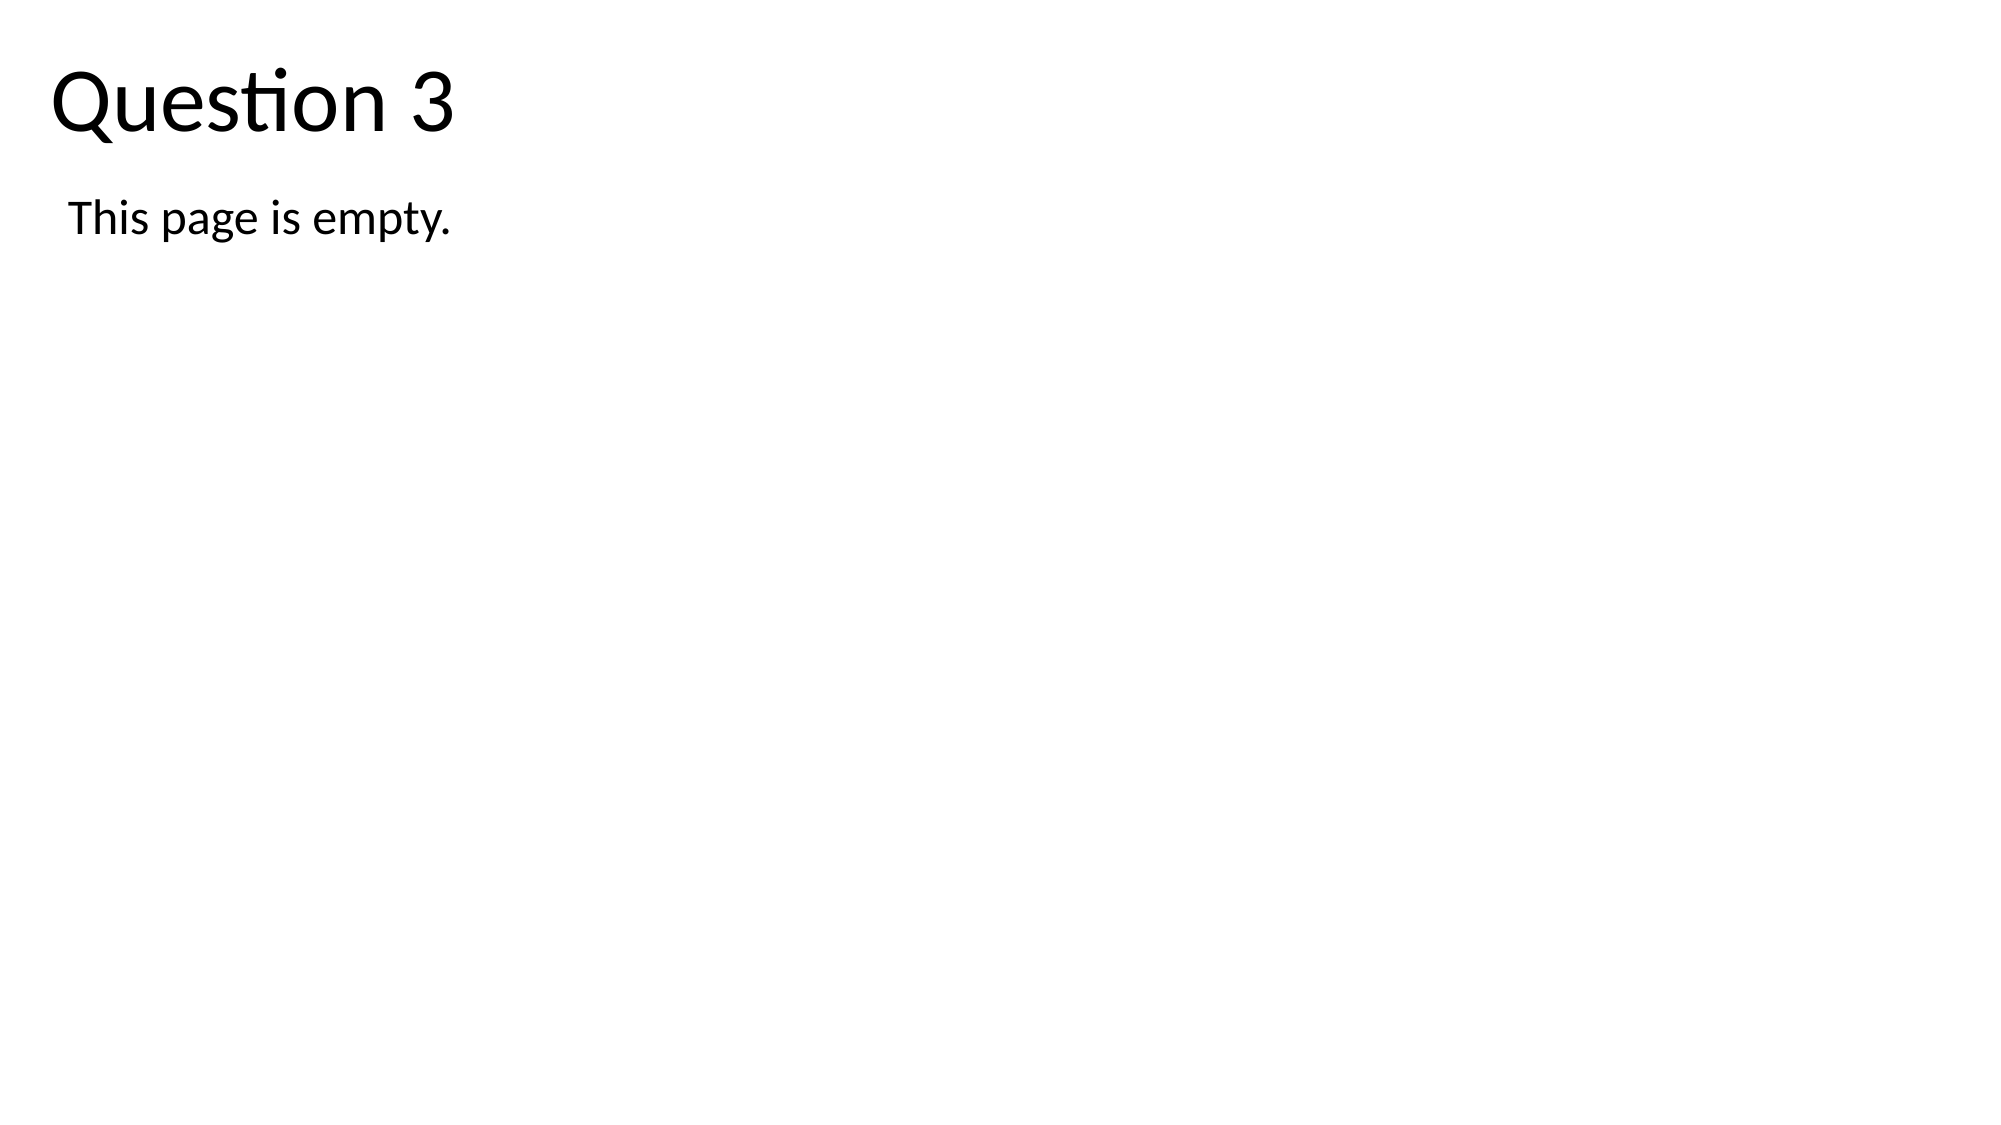

# Question 3
This page is empty.